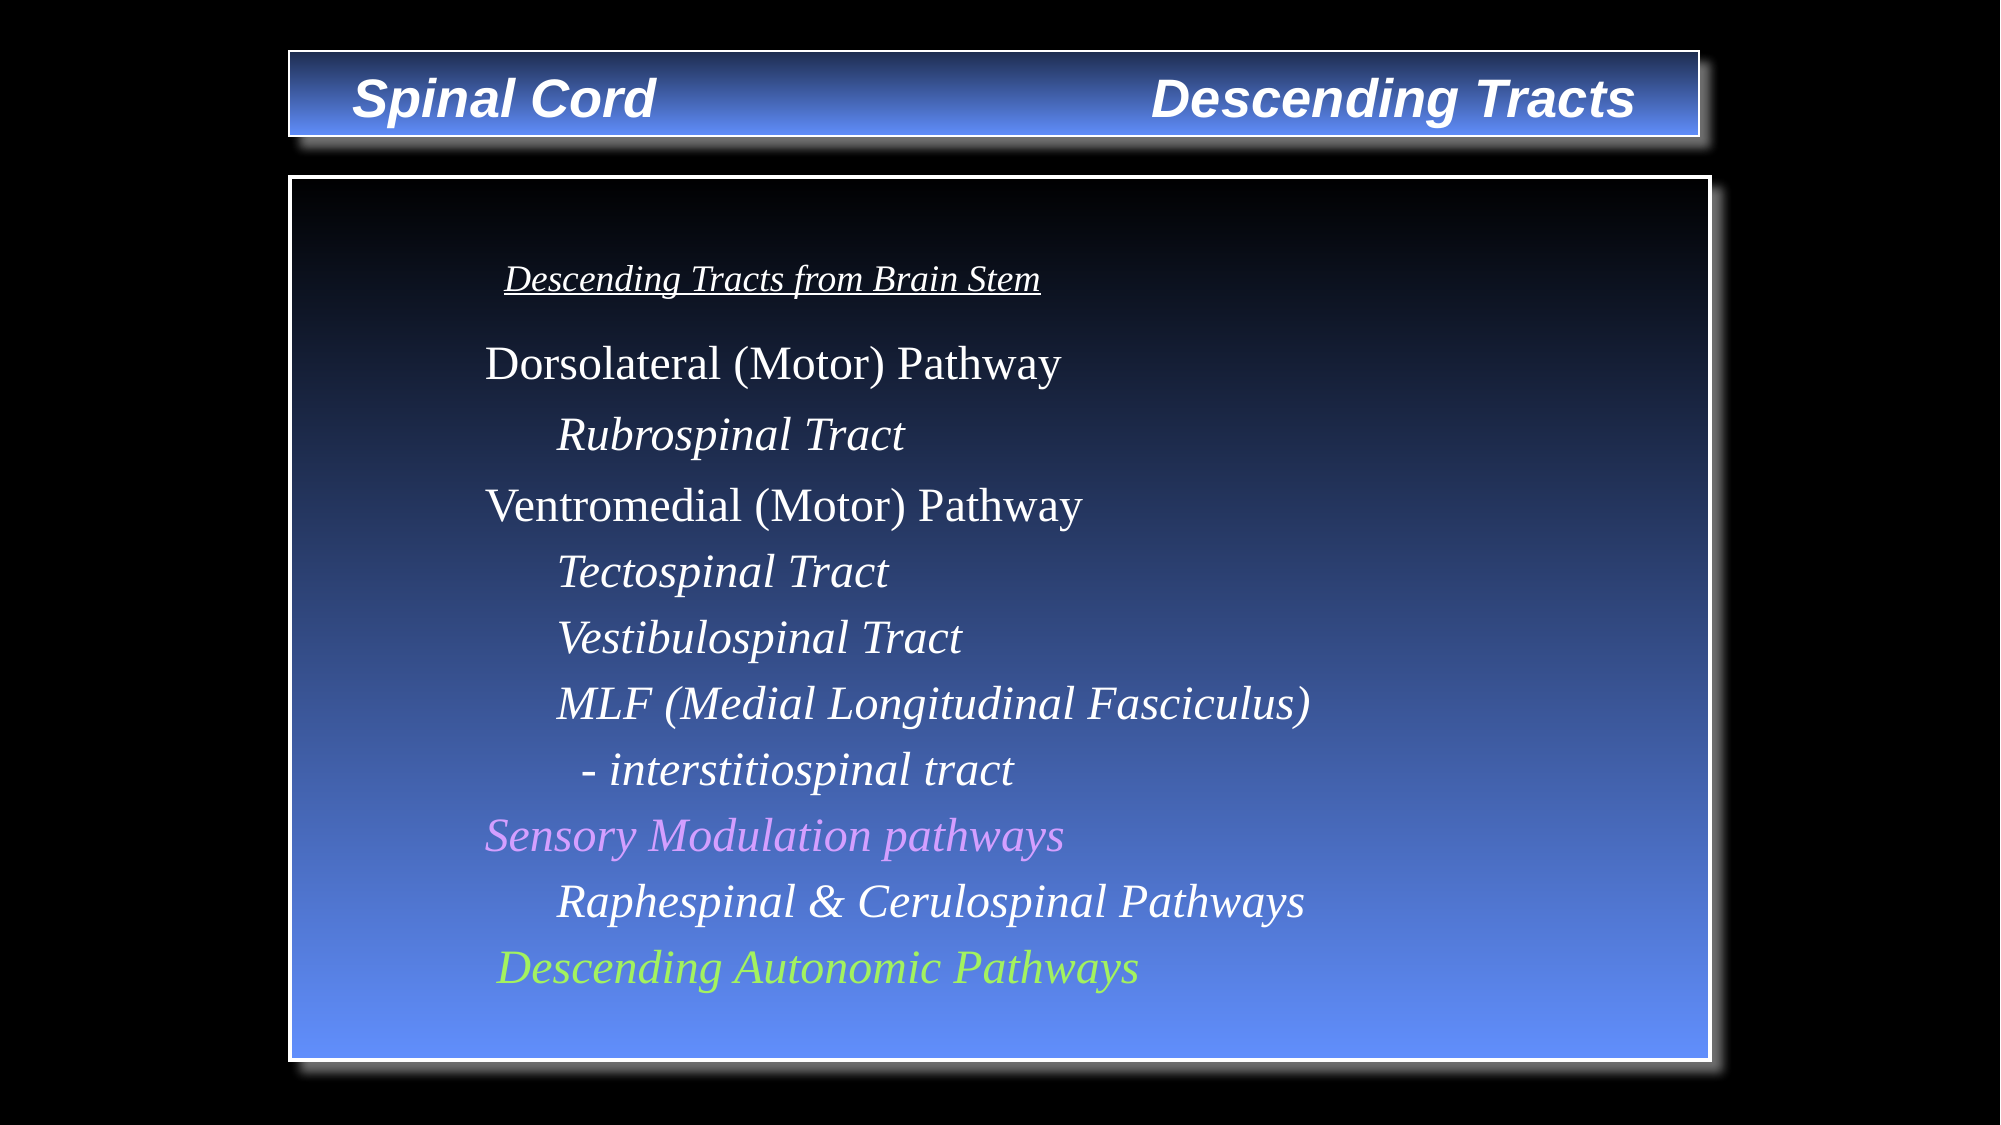

Spinal Cord                                 Descending Tracts
                     Descending Tracts from Brain Stem

               Dorsolateral (Motor) Pathway
                     Rubrospinal Tract
               Ventromedial (Motor) Pathway
                     Tectospinal Tract
                     Vestibulospinal Tract
                     MLF (Medial Longitudinal Fasciculus)
                       - interstitiospinal tract
               Sensory Modulation pathways
                     Raphespinal & Cerulospinal Pathways
                Descending Autonomic Pathways